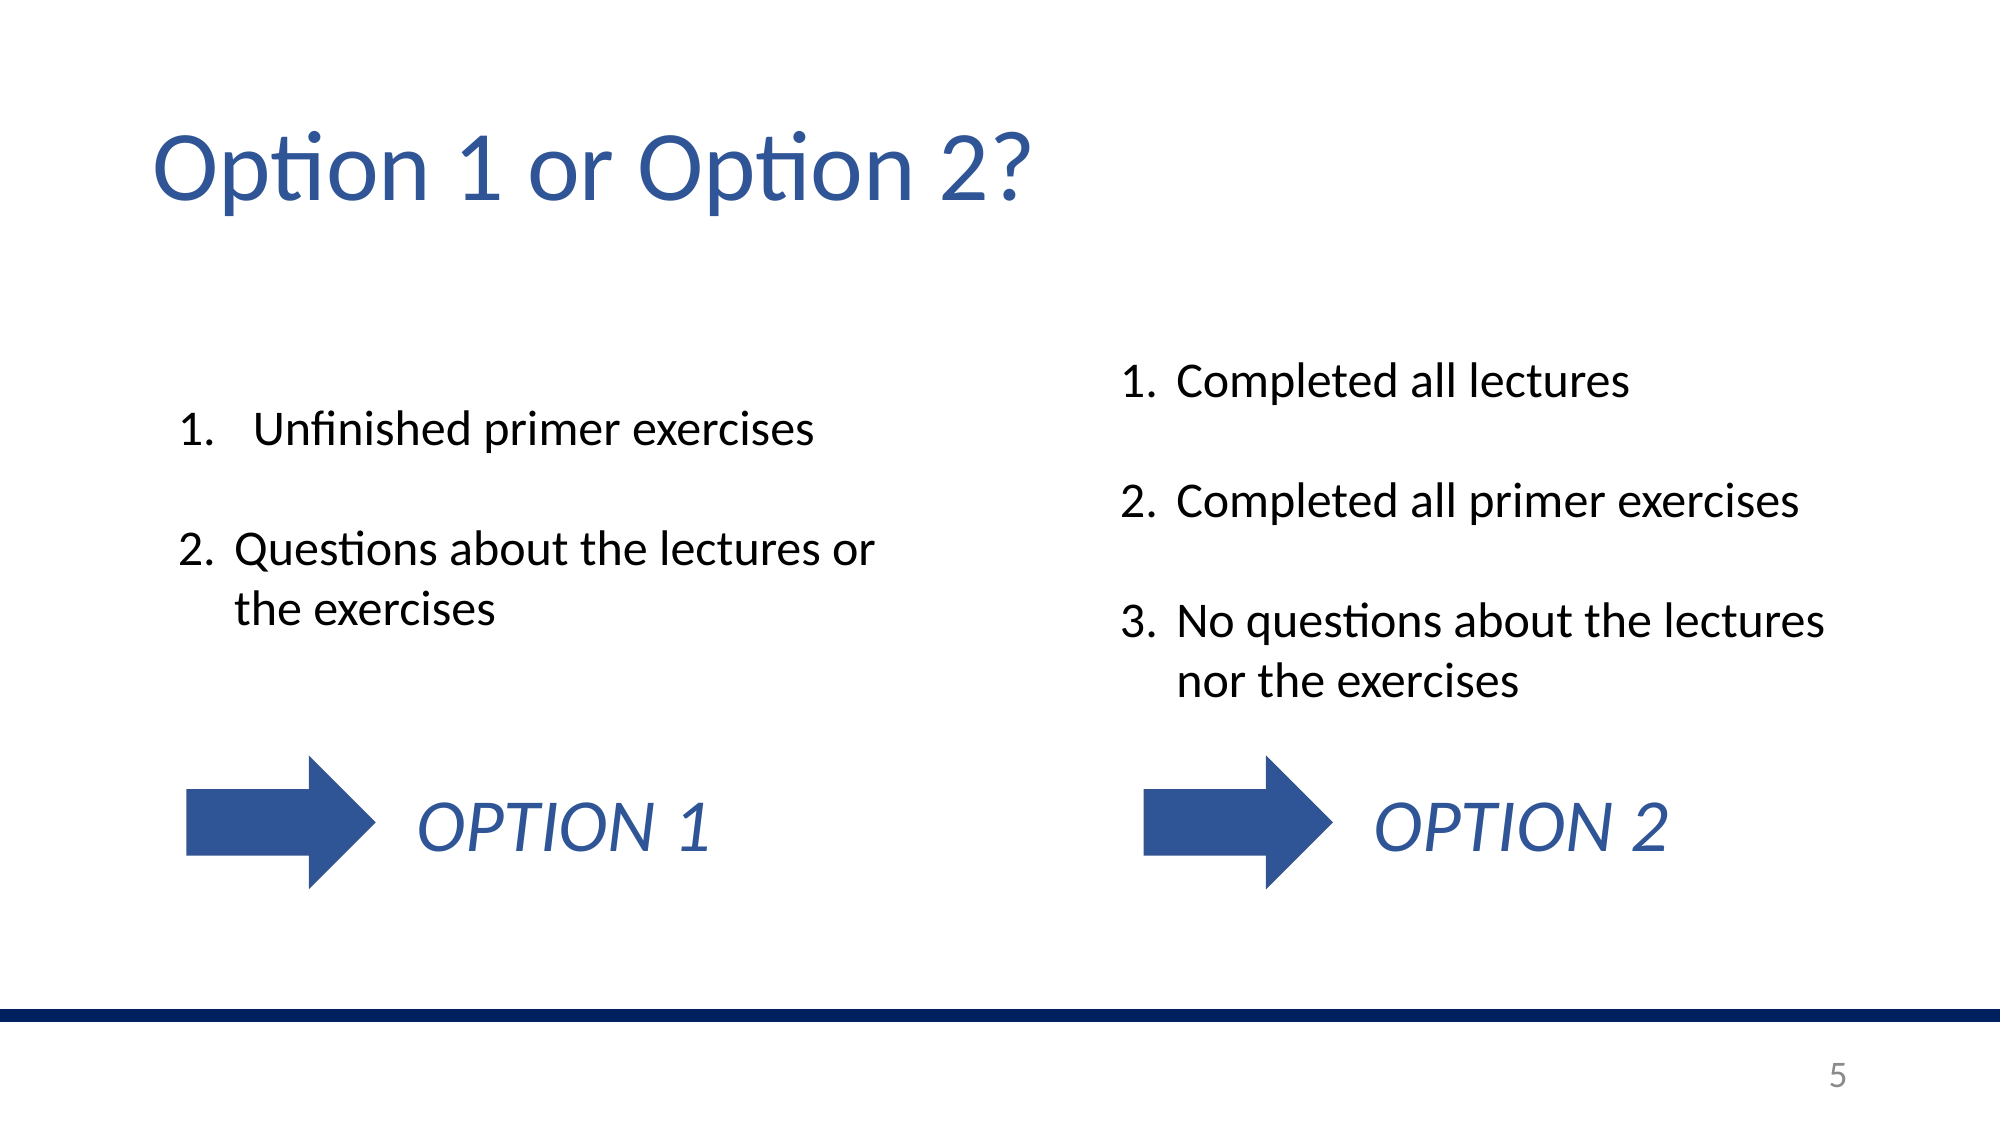

# Option 1 or Option 2?

Unfinished primer exercises
Questions about the lectures or the exercises

Completed all lectures
Completed all primer exercises
No questions about the lectures nor the exercises

OPTION 1
OPTION 2
5